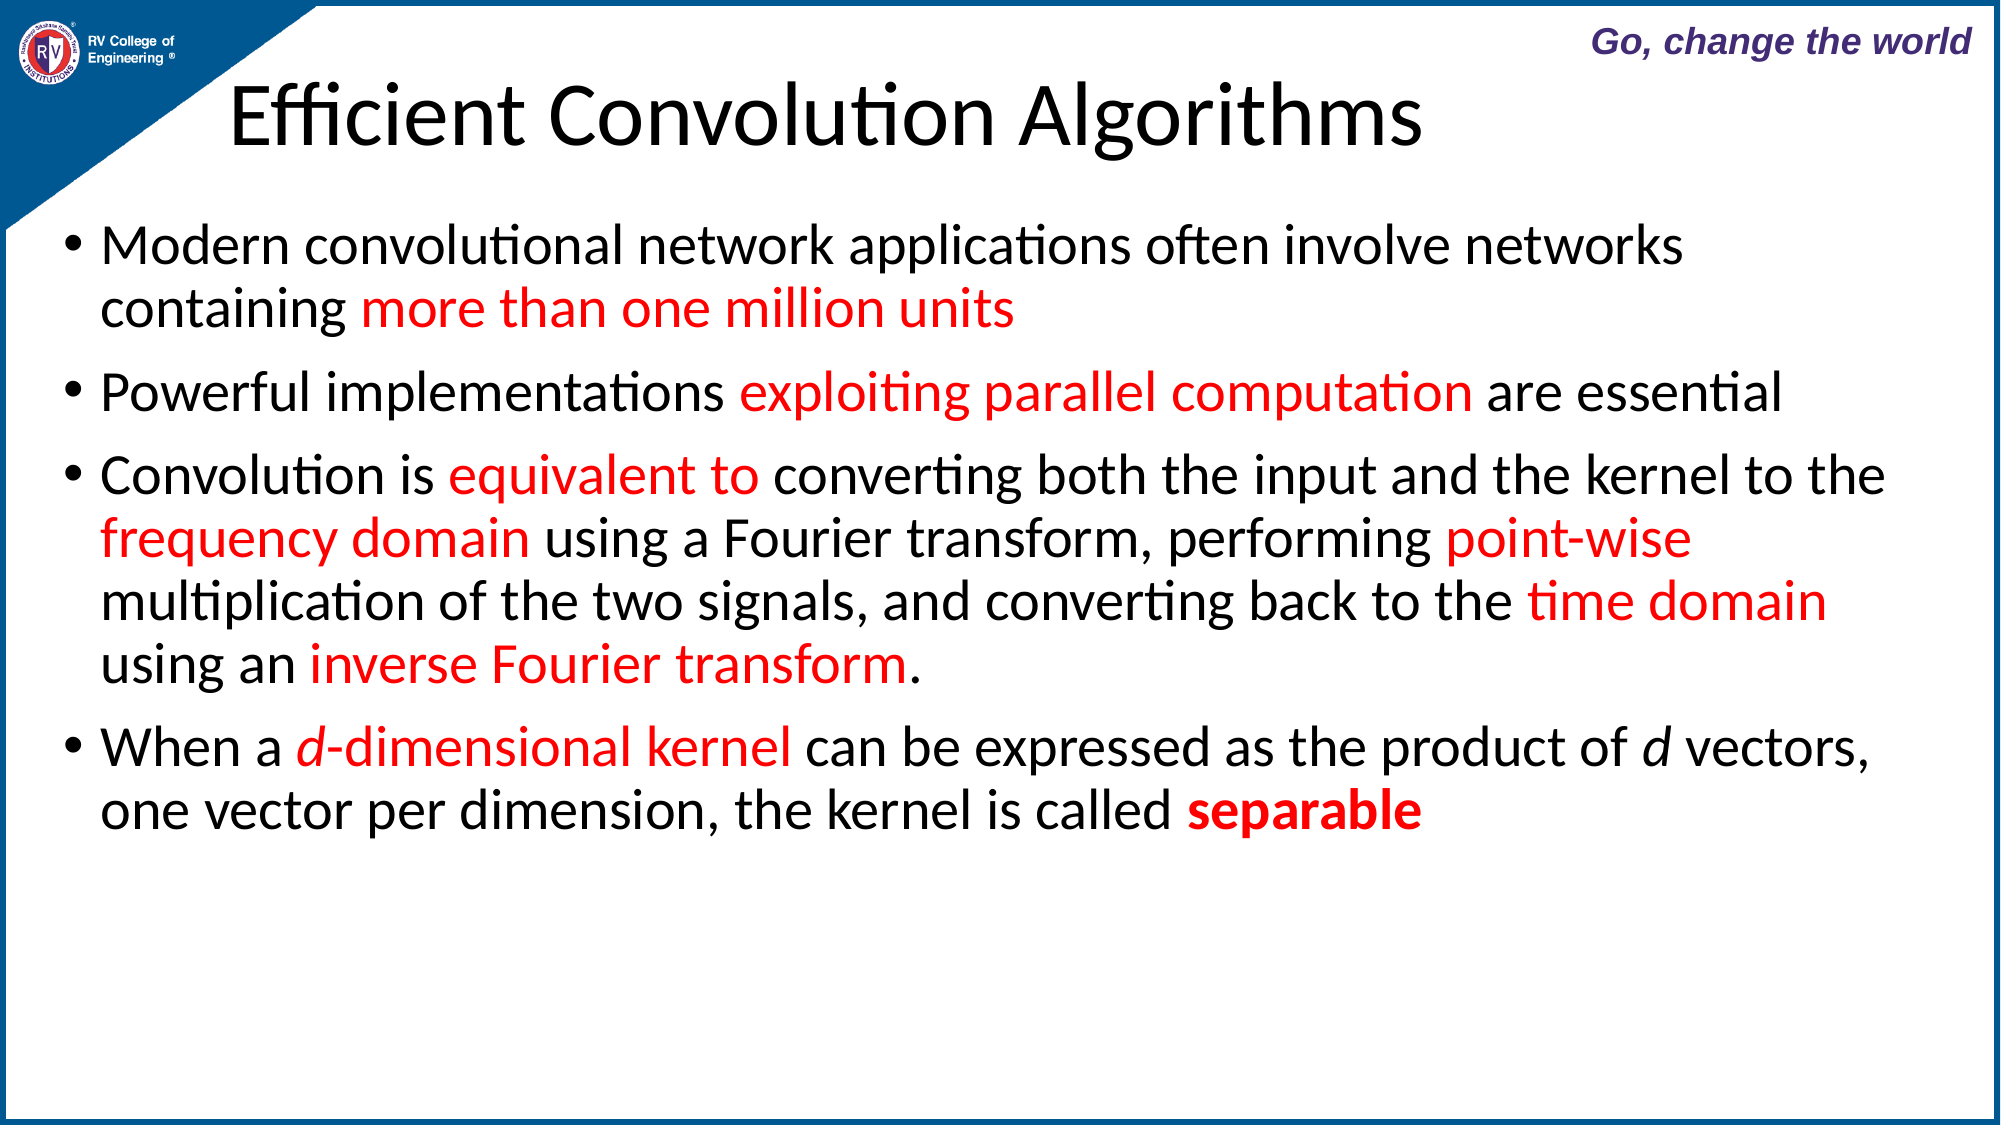

# Efficient Convolution Algorithms
Modern convolutional network applications often involve networks containing more than one million units
Powerful implementations exploiting parallel computation are essential
Convolution is equivalent to converting both the input and the kernel to the frequency domain using a Fourier transform, performing point-wise multiplication of the two signals, and converting back to the time domain using an inverse Fourier transform.
When a d-dimensional kernel can be expressed as the product of d vectors, one vector per dimension, the kernel is called separable